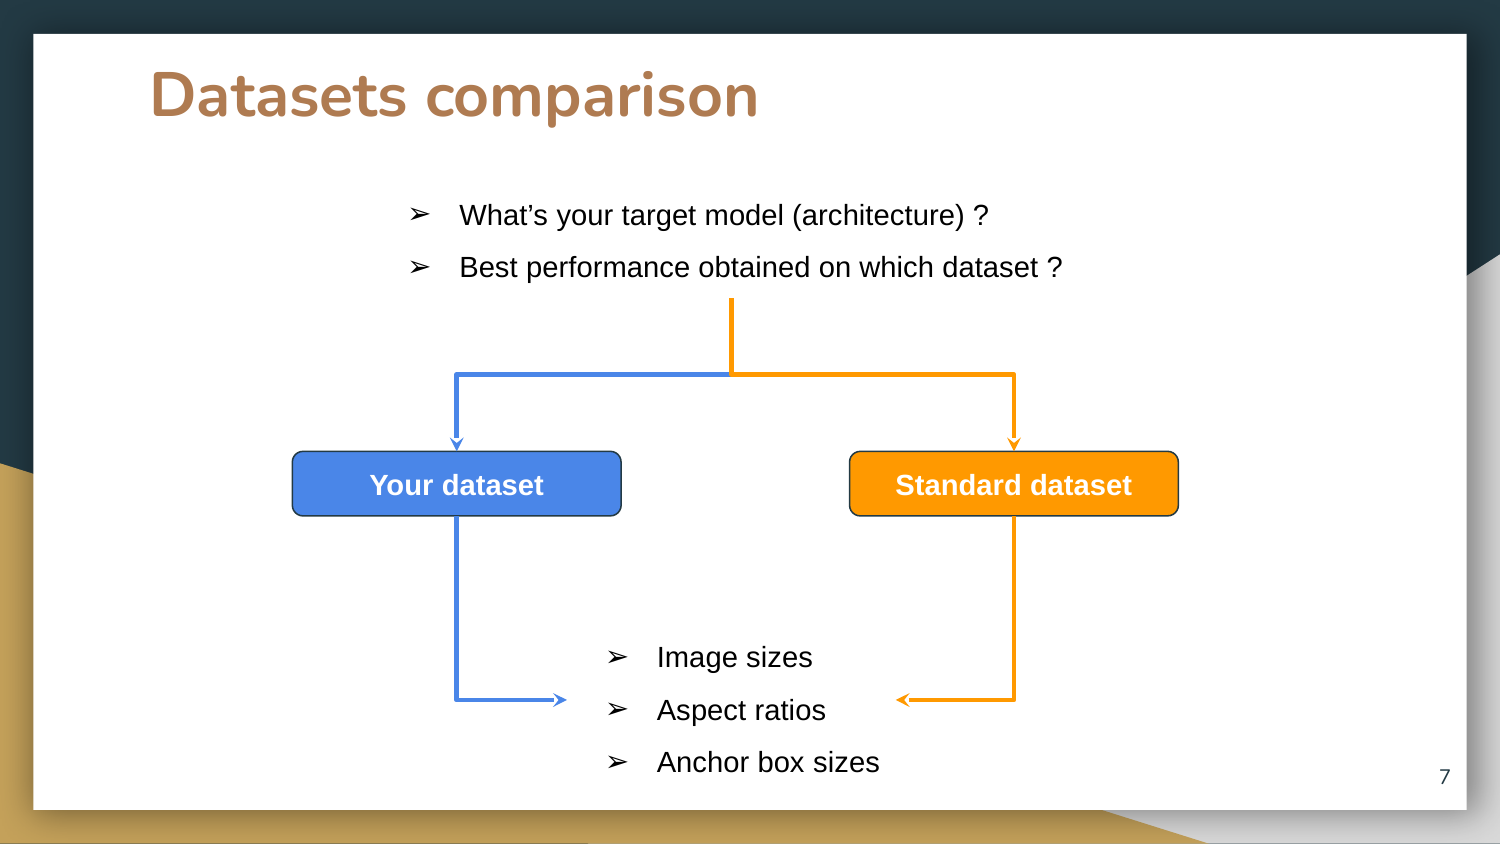

# Datasets comparison
What’s your target model (architecture) ?
Best performance obtained on which dataset ?
Your dataset
Standard dataset
Image sizes
Aspect ratios
Anchor box sizes
7